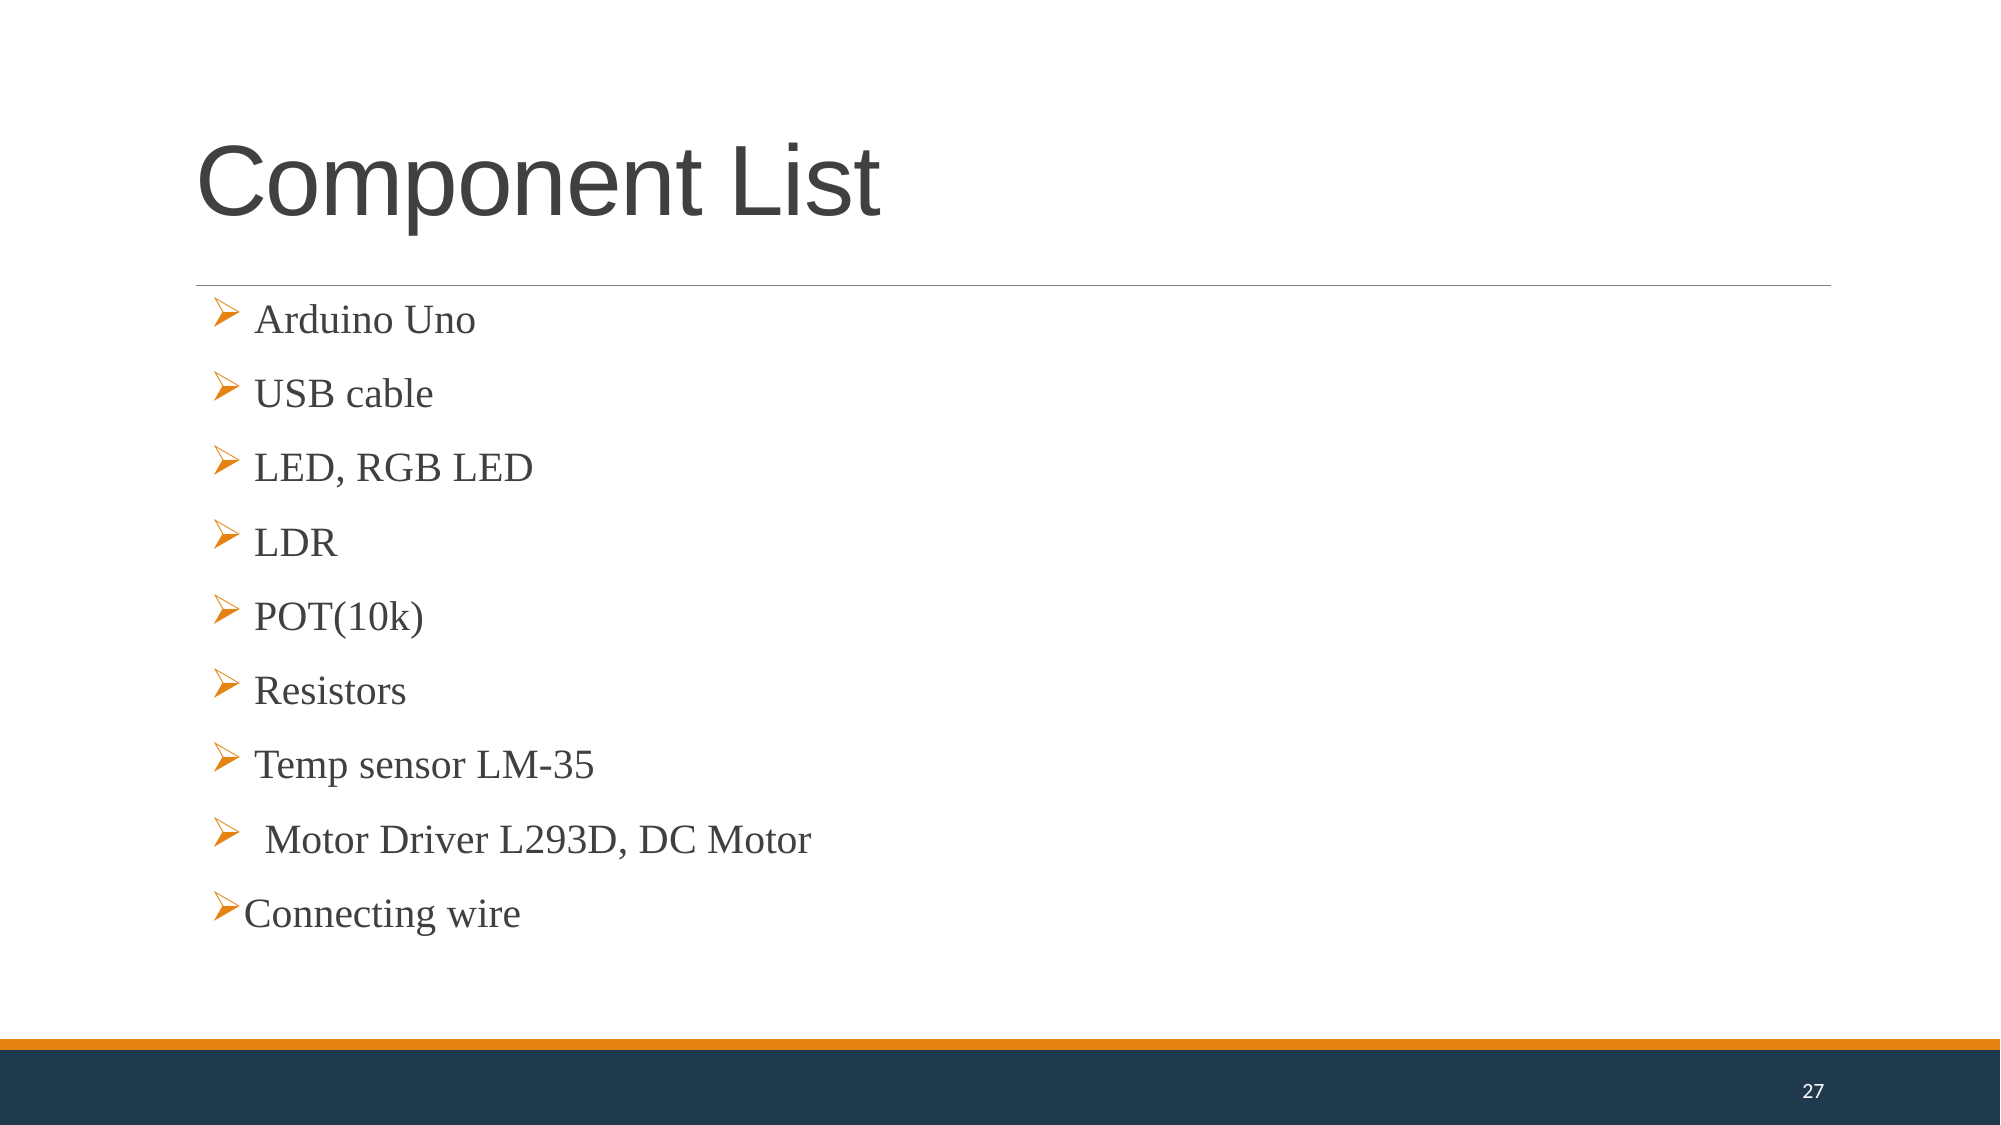

Component List
 Arduino Uno
 USB cable
 LED, RGB LED
 LDR
 POT(10k)
 Resistors
 Temp sensor LM-35
  Motor Driver L293D, DC Motor
Connecting wire
27